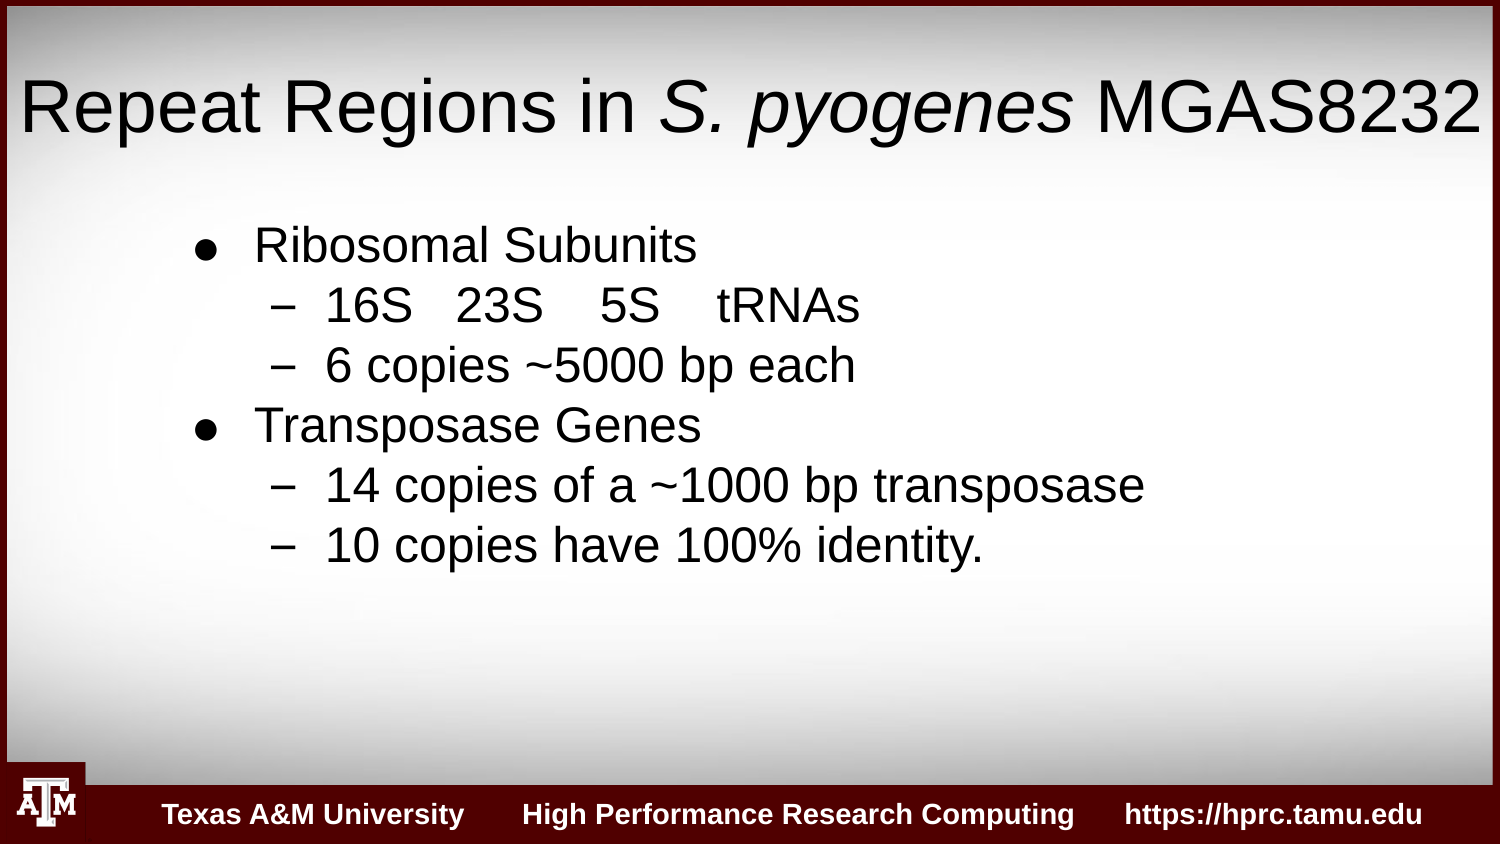

Repeat Regions in S. pyogenes MGAS8232
Ribosomal Subunits
16S   23S    5S    tRNAs
6 copies ~5000 bp each
Transposase Genes
14 copies of a ~1000 bp transposase
10 copies have 100% identity.